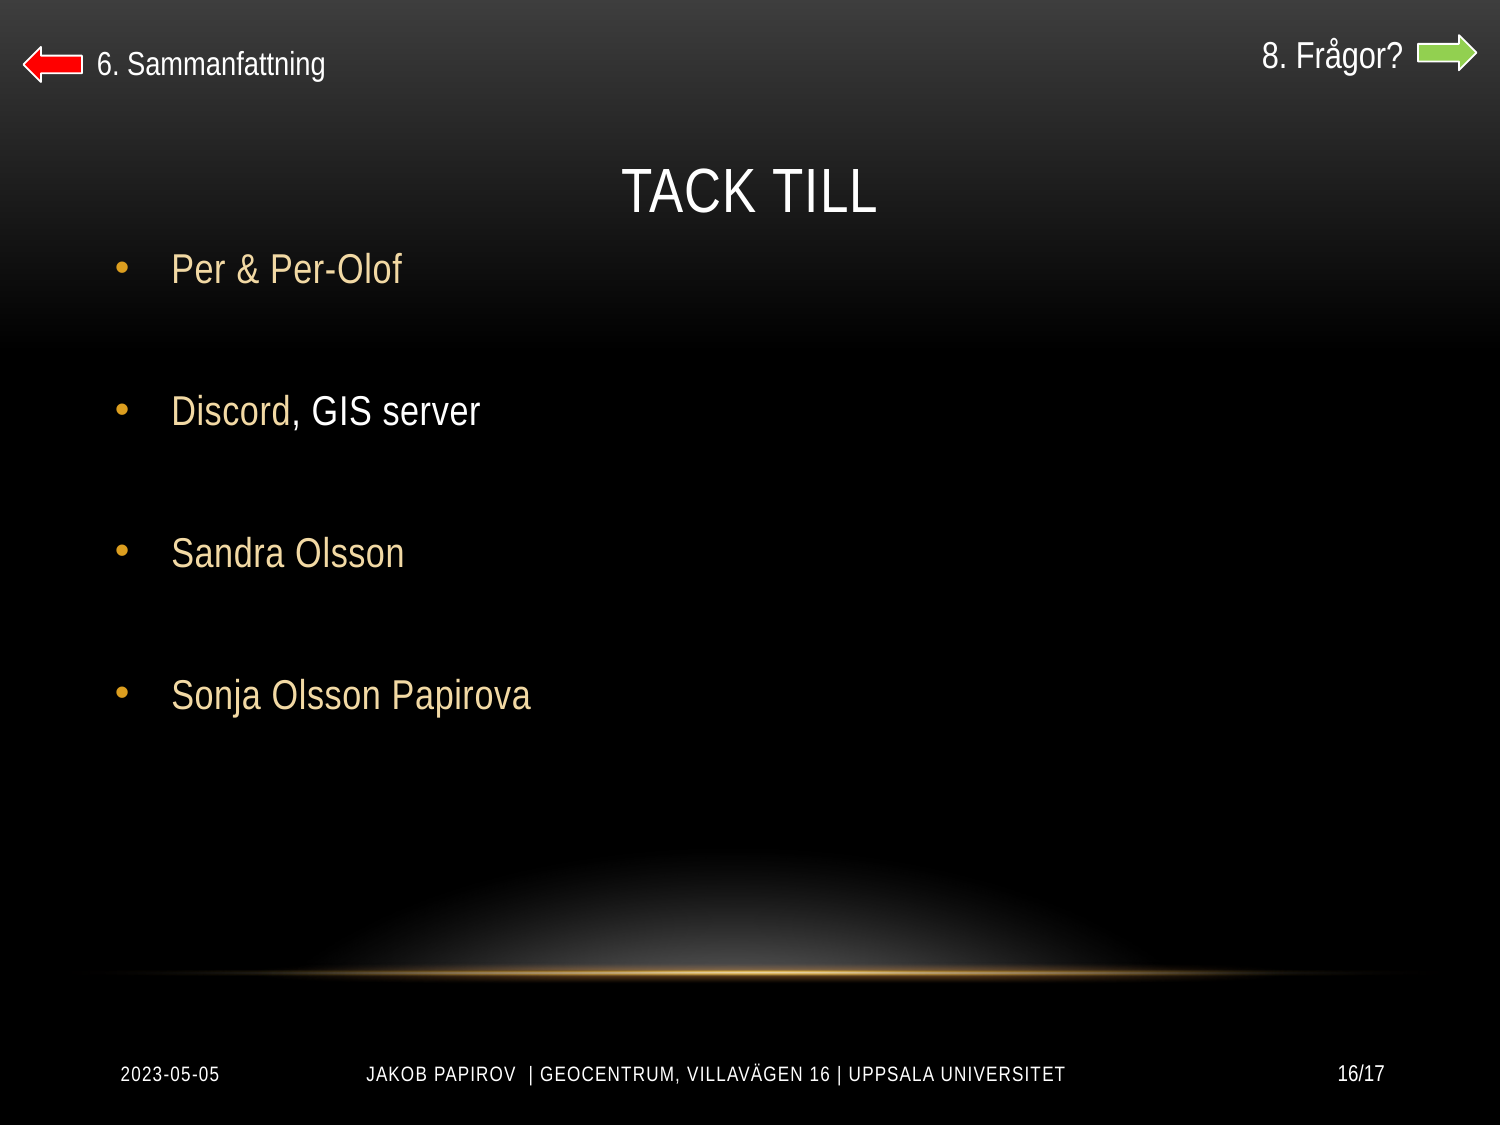

8. Frågor?
6. Sammanfattning

# Tack till
Per & Per-Olof

Discord, GIS server

Sandra Olsson

Sonja Olsson Papirova

2023-05-05
16/17
Jakob Papirov  | Geocentrum, Villavägen 16 | Uppsala Universitet